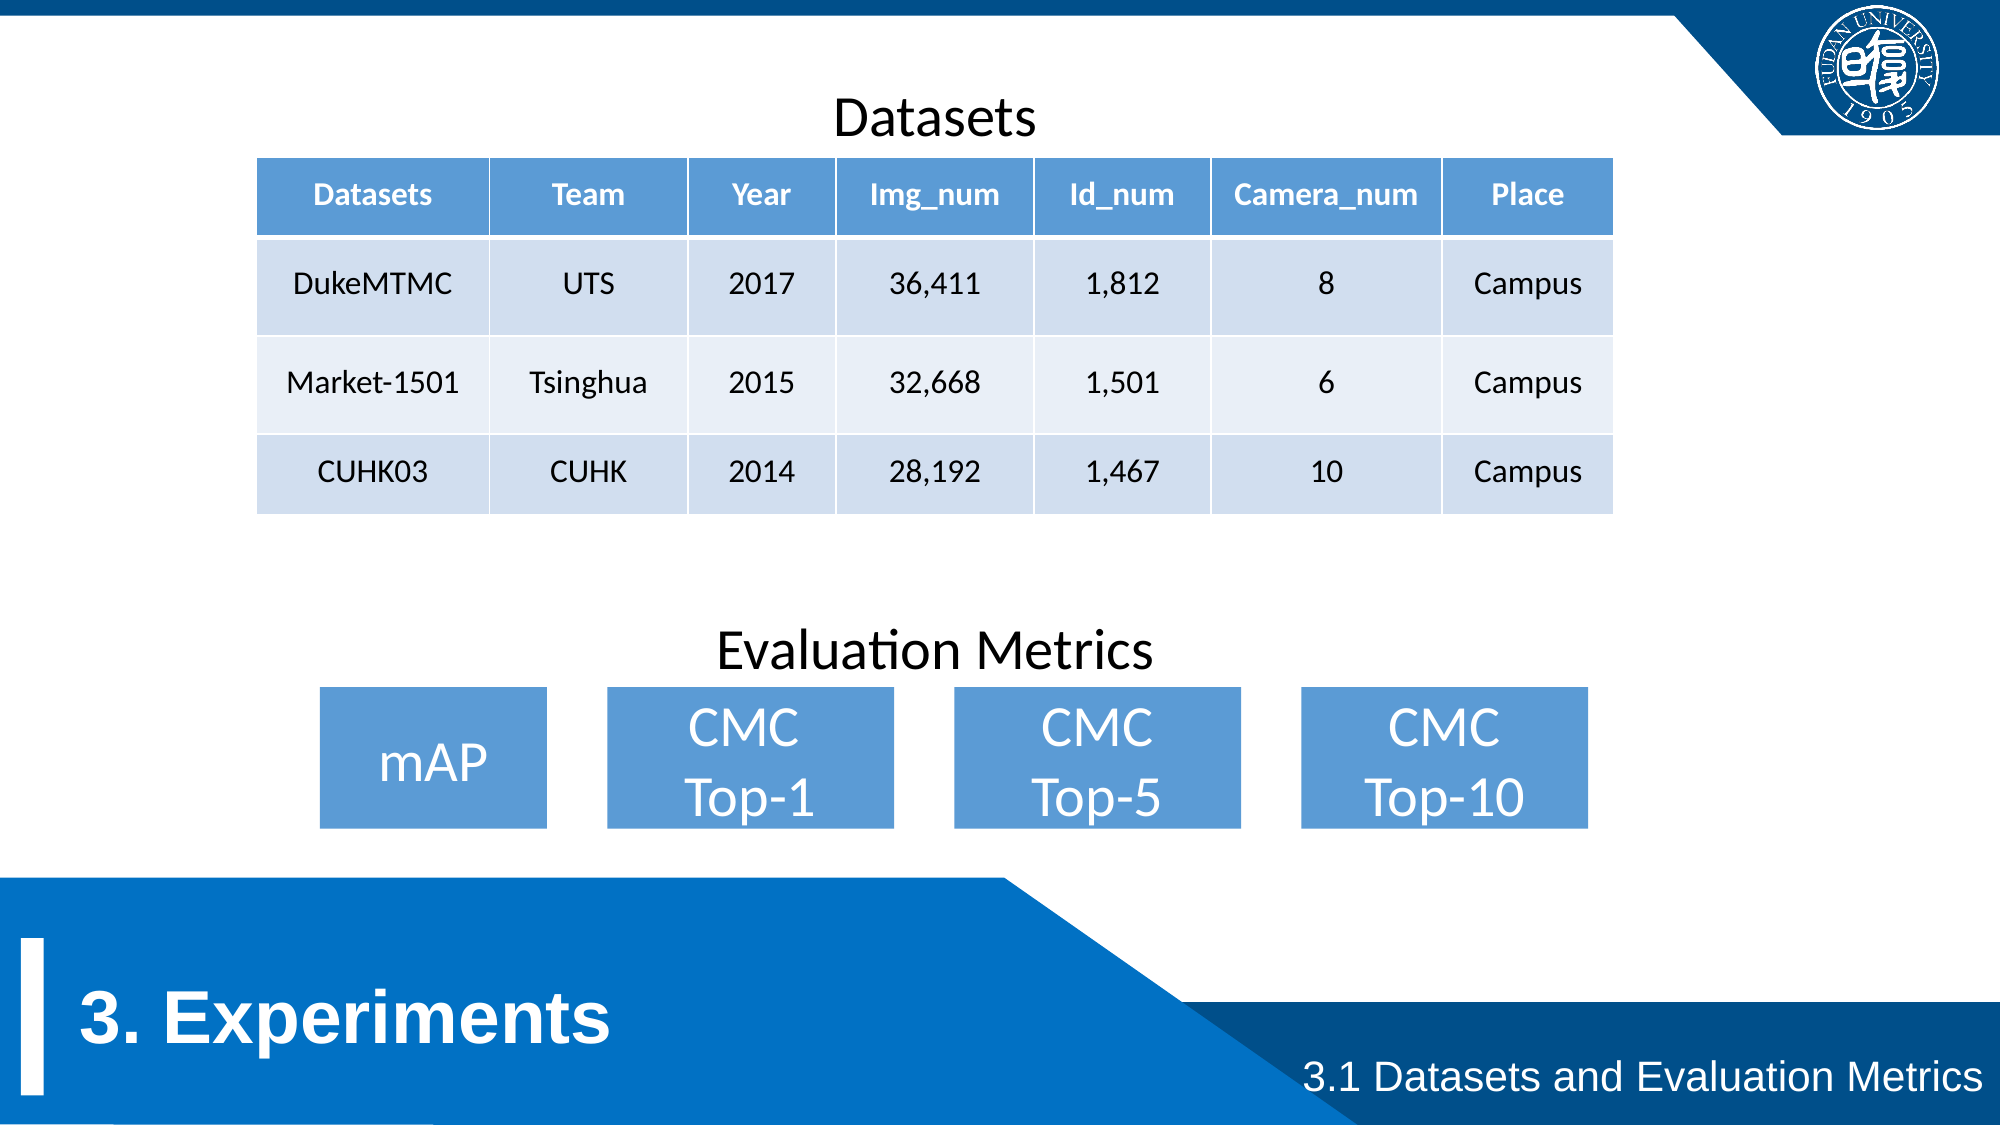

Datasets
| Datasets | Team | Year | Img\_num | Id\_num | Camera\_num | Place |
| --- | --- | --- | --- | --- | --- | --- |
| DukeMTMC | UTS | 2017 | 36,411 | 1,812 | 8 | Campus |
| Market-1501 | Tsinghua | 2015 | 32,668 | 1,501 | 6 | Campus |
| CUHK03 | CUHK | 2014 | 28,192 | 1,467 | 10 | Campus |
Evaluation Metrics
CMC
Top-10
mAP
CMC
Top-1
CMC
Top-5
# 3. Experiments

3.1 Datasets and Evaluation Metrics